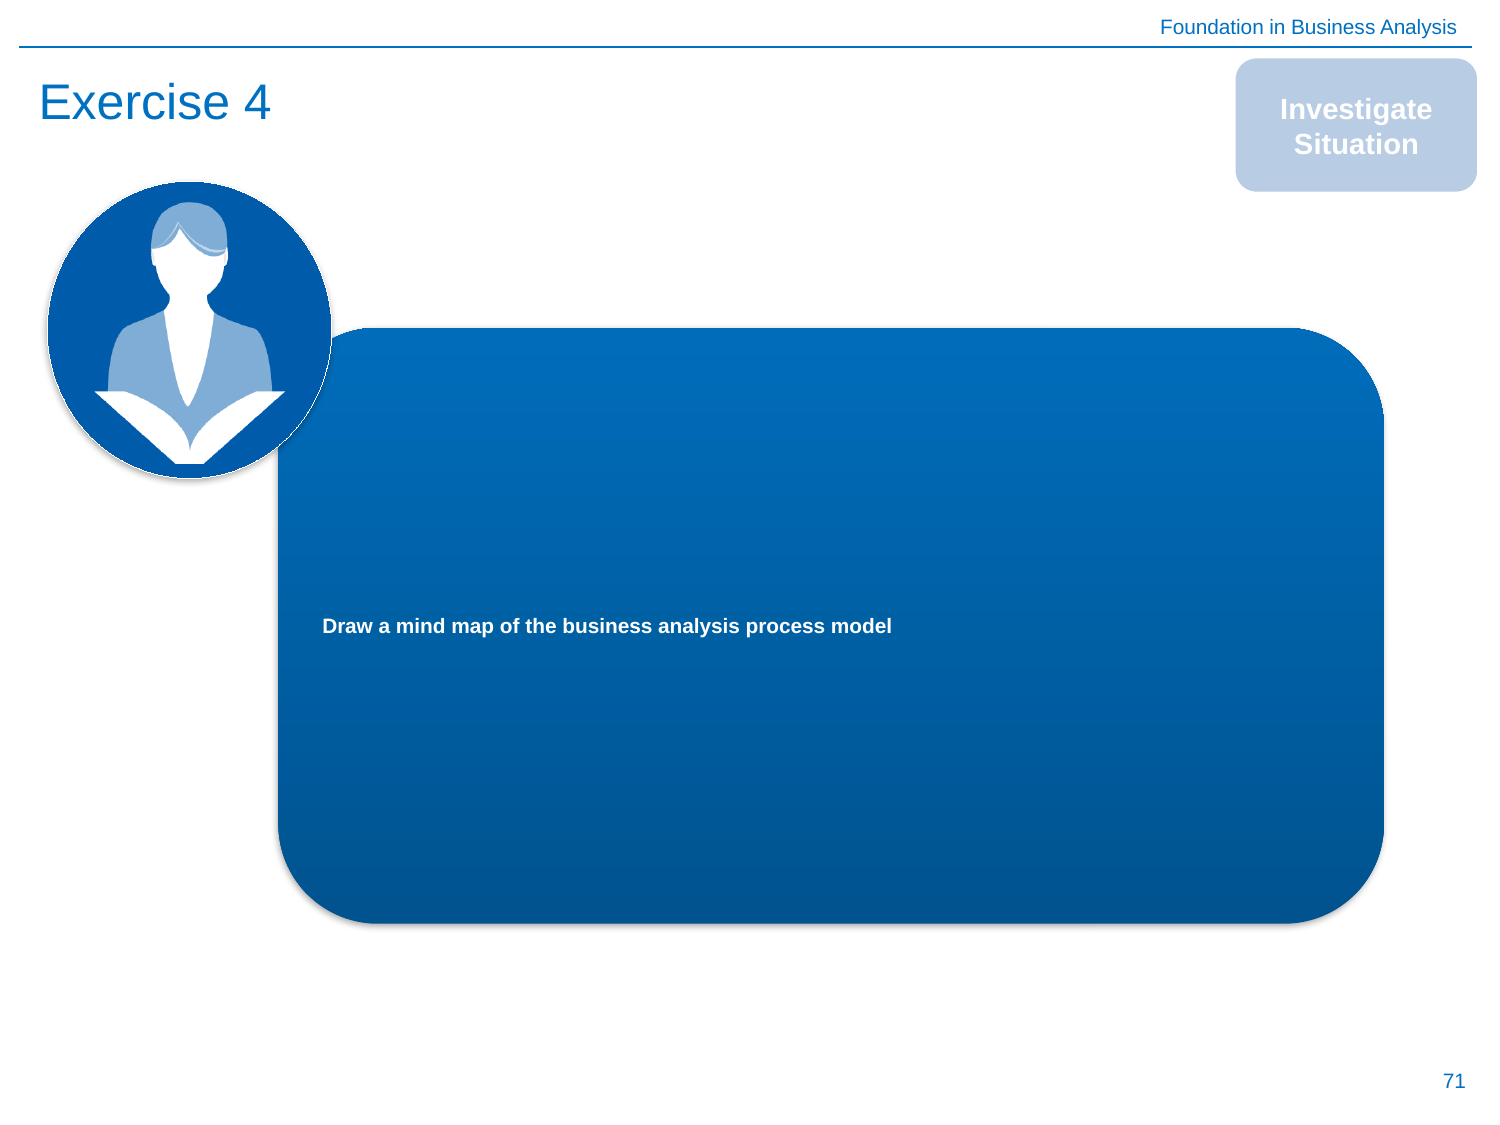

Investigate Situation
# Exercise 4

Draw a mind map of the business analysis process model